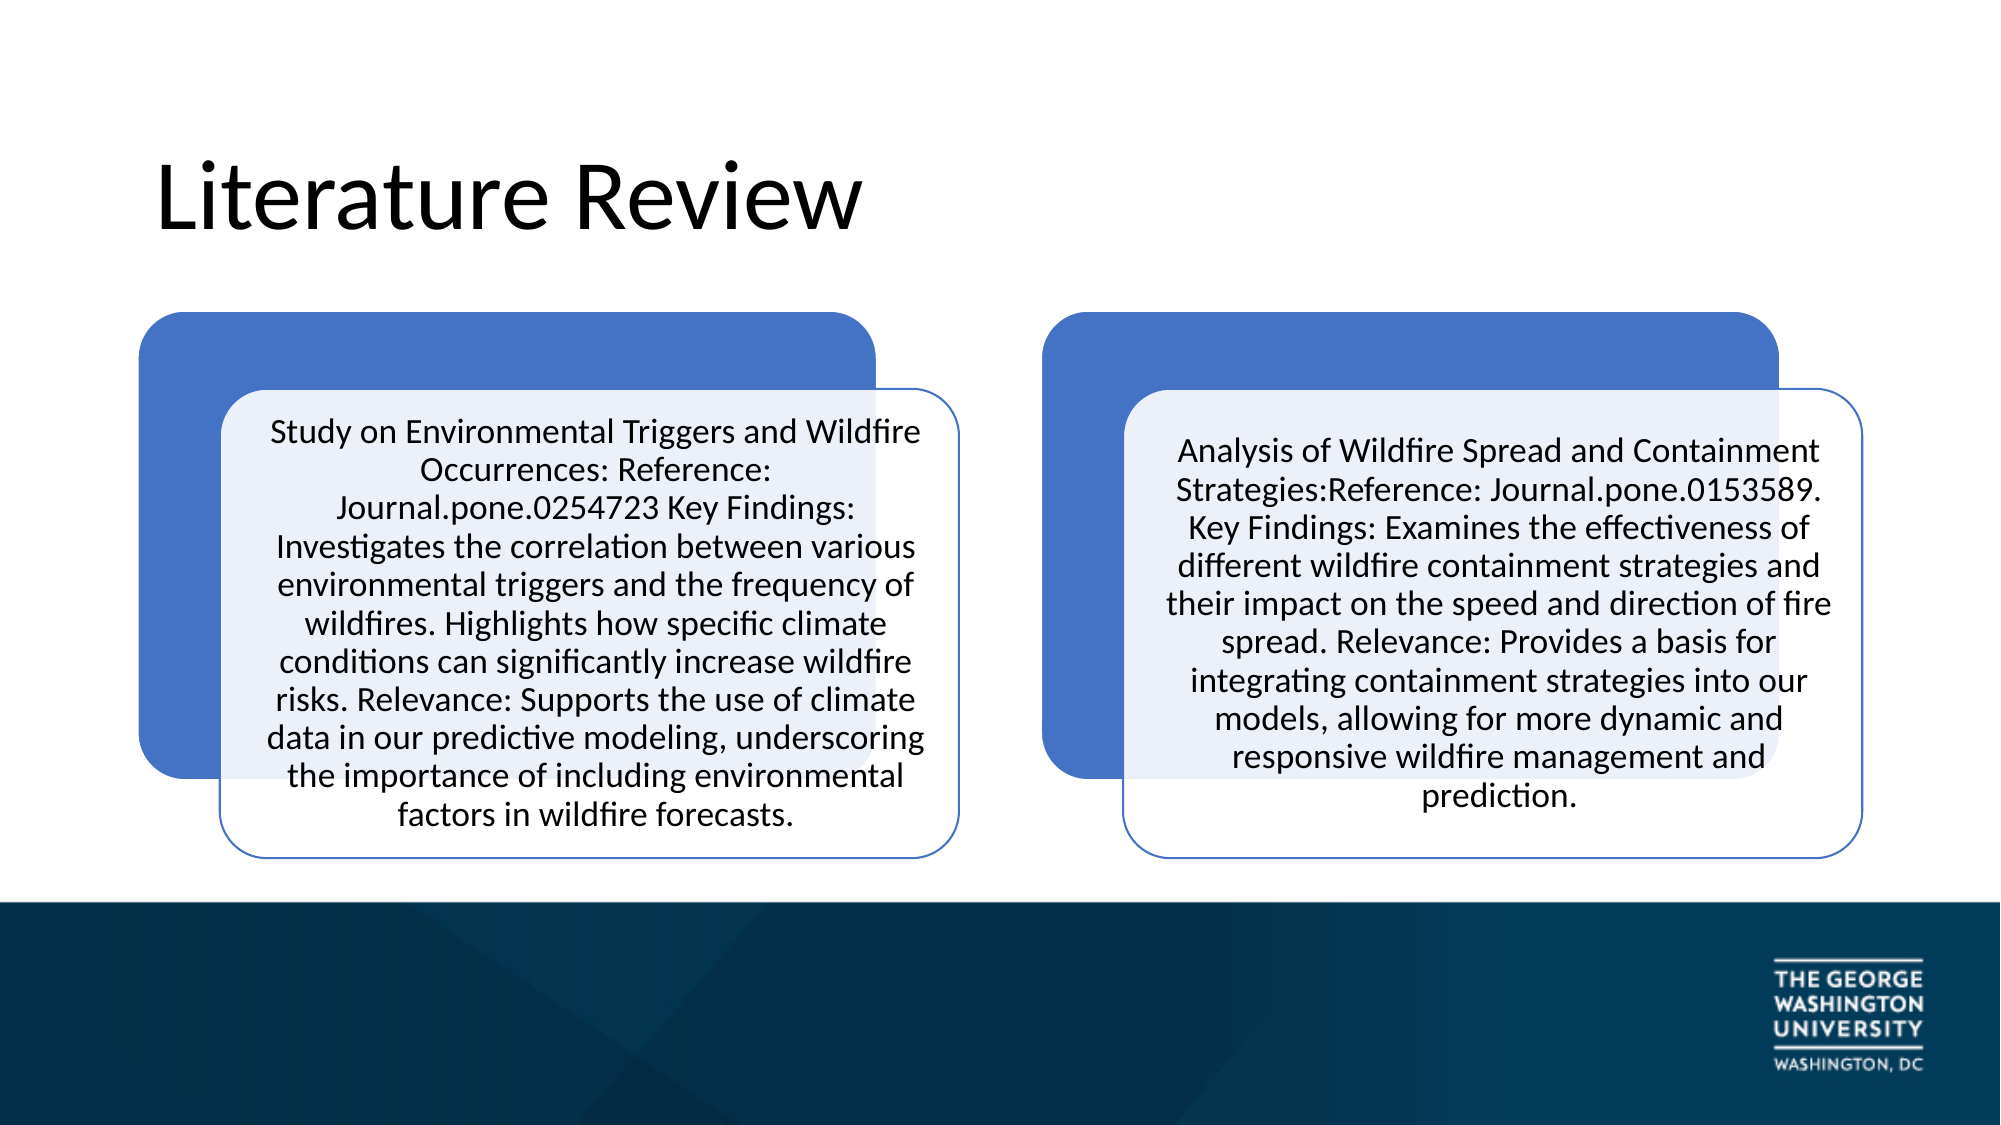

# Literature Review
Study on Environmental Triggers and Wildfire Occurrences: Reference: Journal.pone.0254723 Key Findings: Investigates the correlation between various environmental triggers and the frequency of wildfires. Highlights how specific climate conditions can significantly increase wildfire risks. Relevance: Supports the use of climate data in our predictive modeling, underscoring the importance of including environmental factors in wildfire forecasts.
Analysis of Wildfire Spread and Containment Strategies:Reference: Journal.pone.0153589. Key Findings: Examines the effectiveness of different wildfire containment strategies and their impact on the speed and direction of fire spread. Relevance: Provides a basis for integrating containment strategies into our models, allowing for more dynamic and responsive wildfire management and prediction.